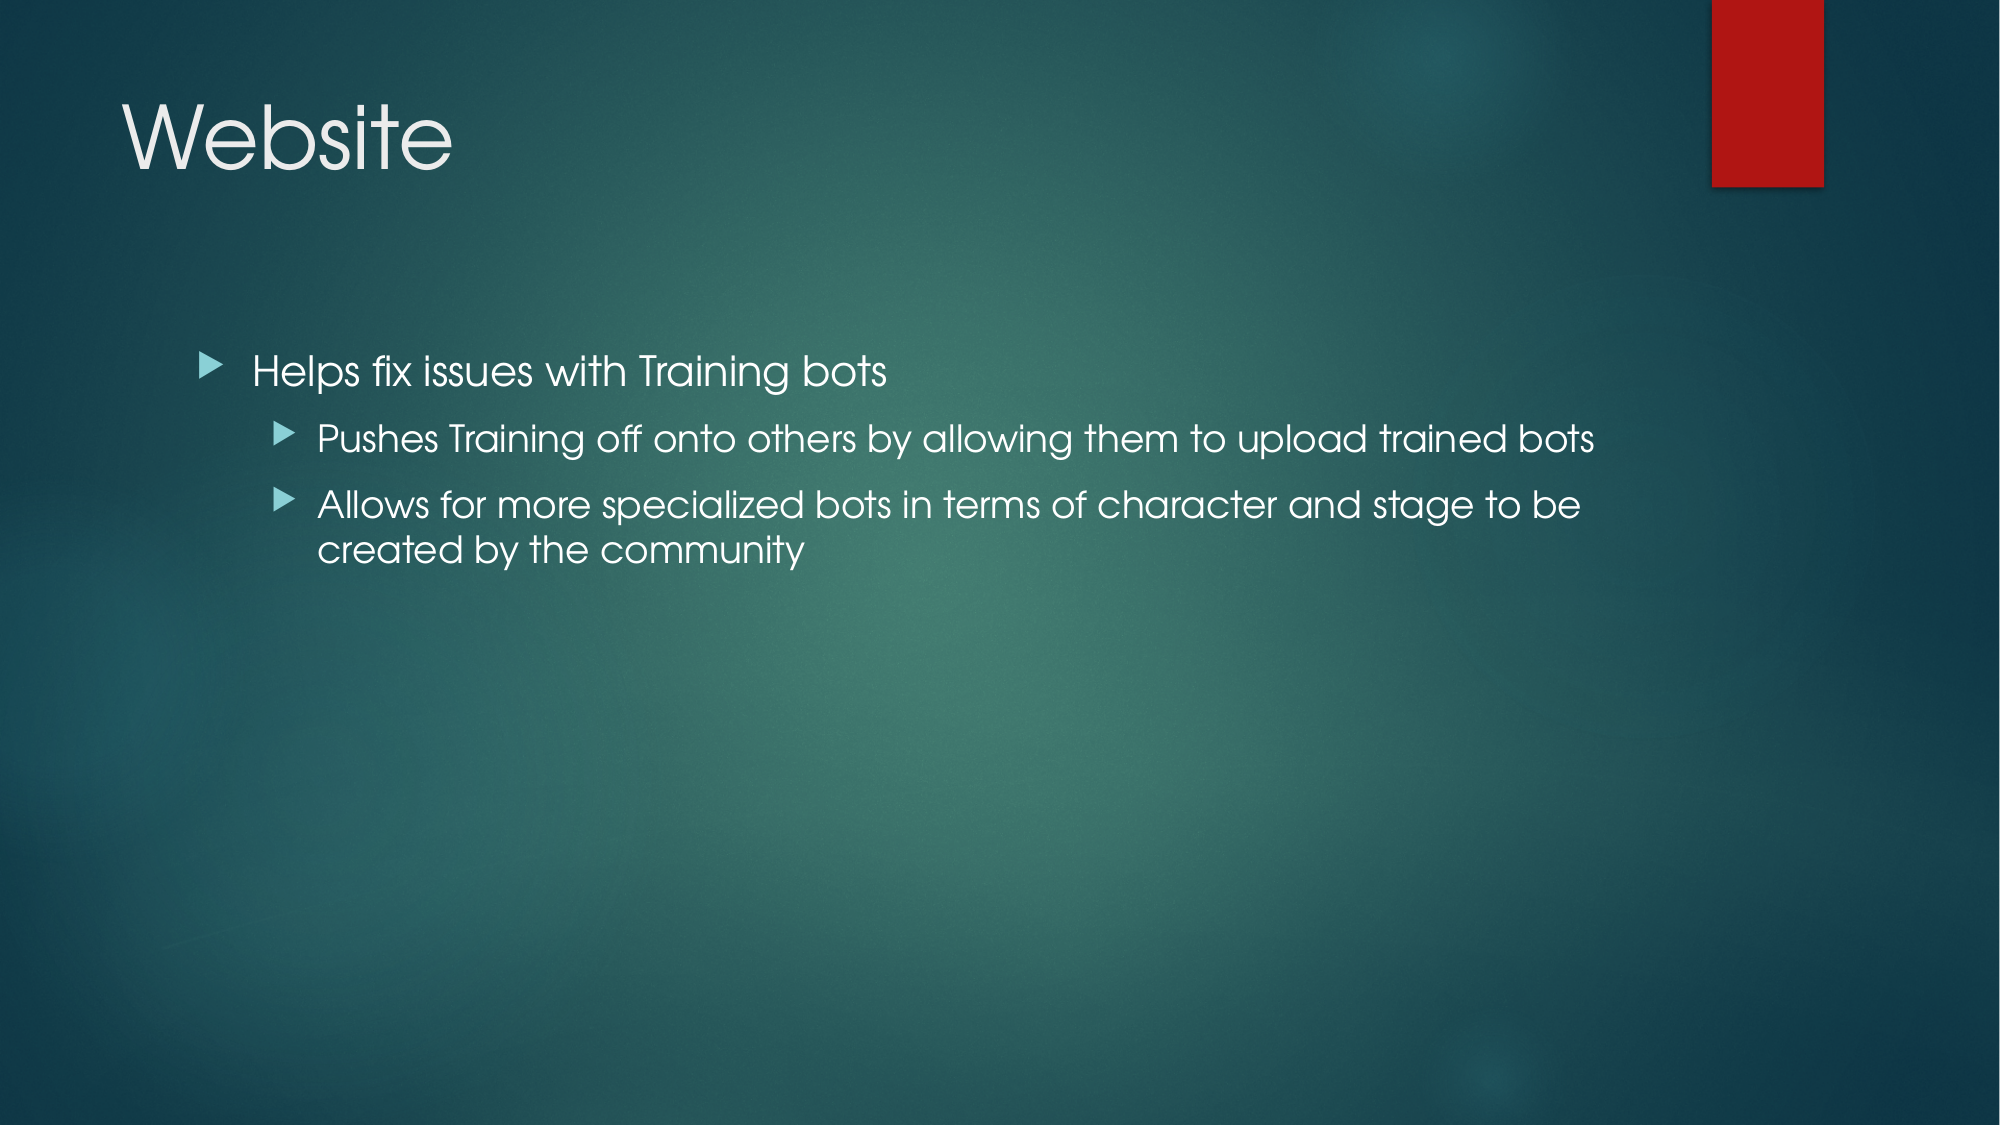

# Website
Helps fix issues with Training bots
Pushes Training off onto others by allowing them to upload trained bots
Allows for more specialized bots in terms of character and stage to be created by the community